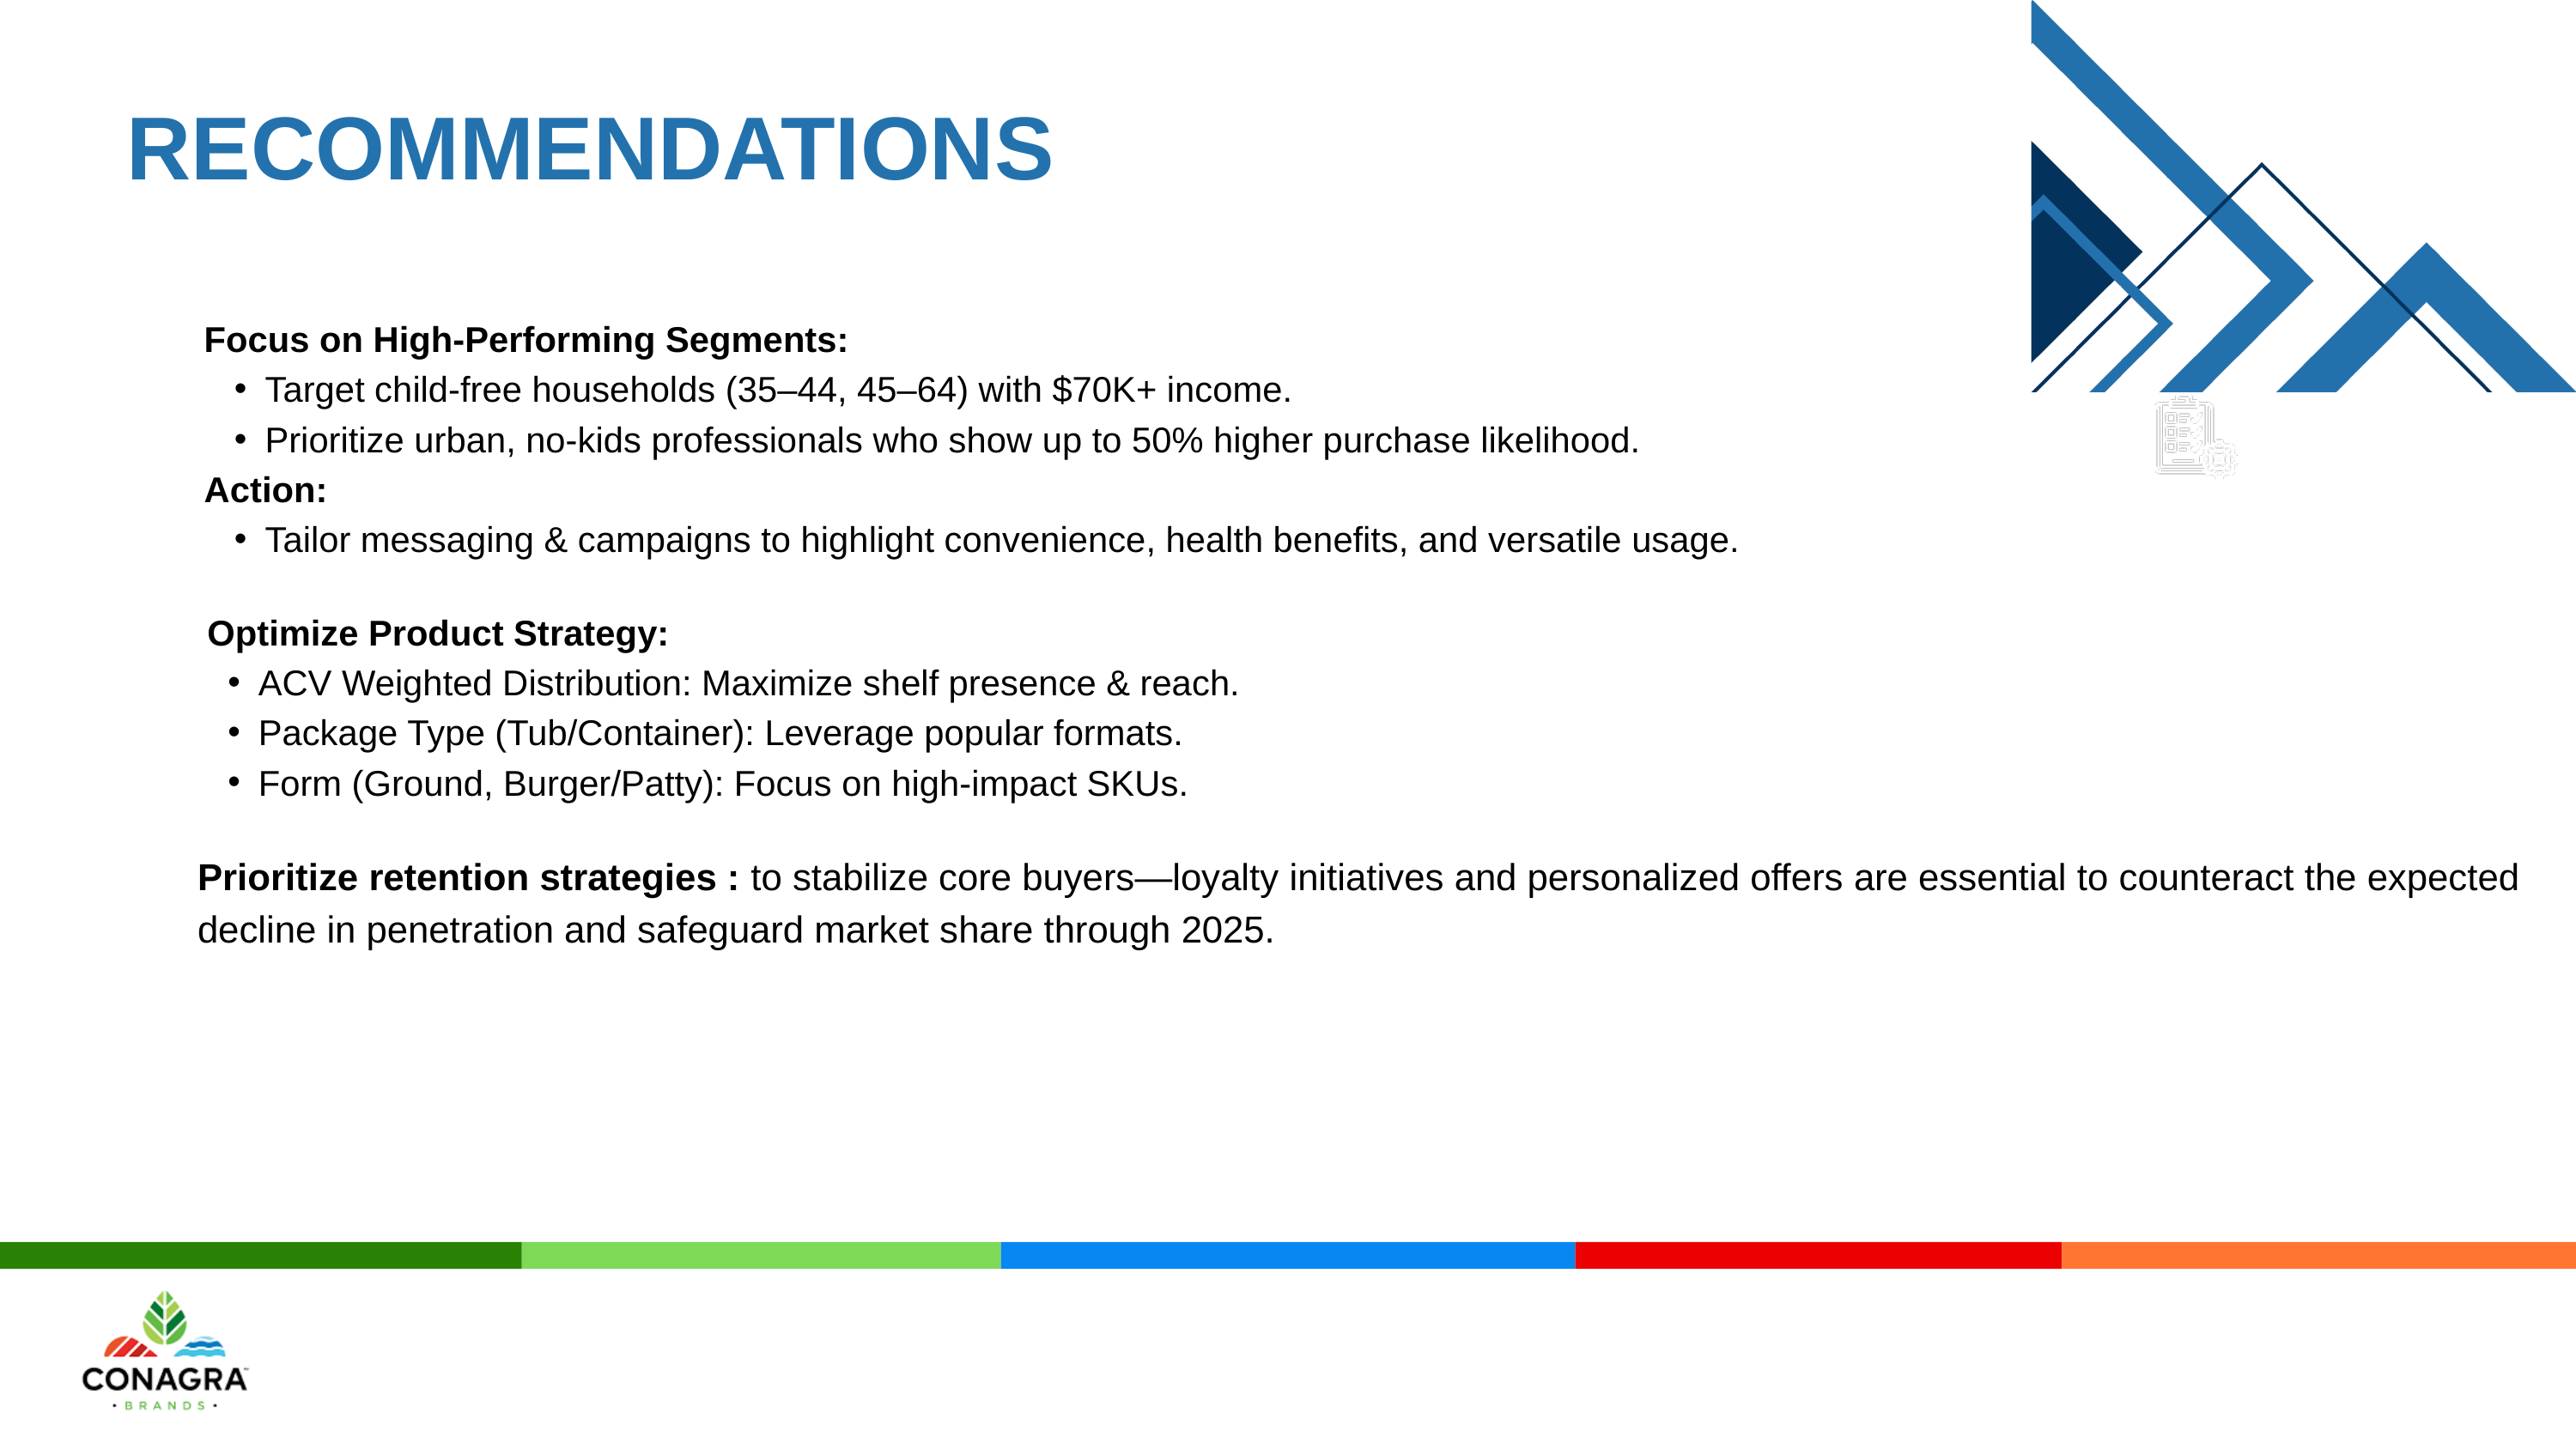

RECOMMENDATIONS
Focus on High-Performing Segments:
Target child-free households (35–44, 45–64) with $70K+ income.
Prioritize urban, no-kids professionals who show up to 50% higher purchase likelihood.
Action:
Tailor messaging & campaigns to highlight convenience, health benefits, and versatile usage.

 Optimize Product Strategy:
ACV Weighted Distribution: Maximize shelf presence & reach.
Package Type (Tub/Container): Leverage popular formats.
Form (Ground, Burger/Patty): Focus on high-impact SKUs.

Prioritize retention strategies : to stabilize core buyers—loyalty initiatives and personalized offers are essential to counteract the expected decline in penetration and safeguard market share through 2025.